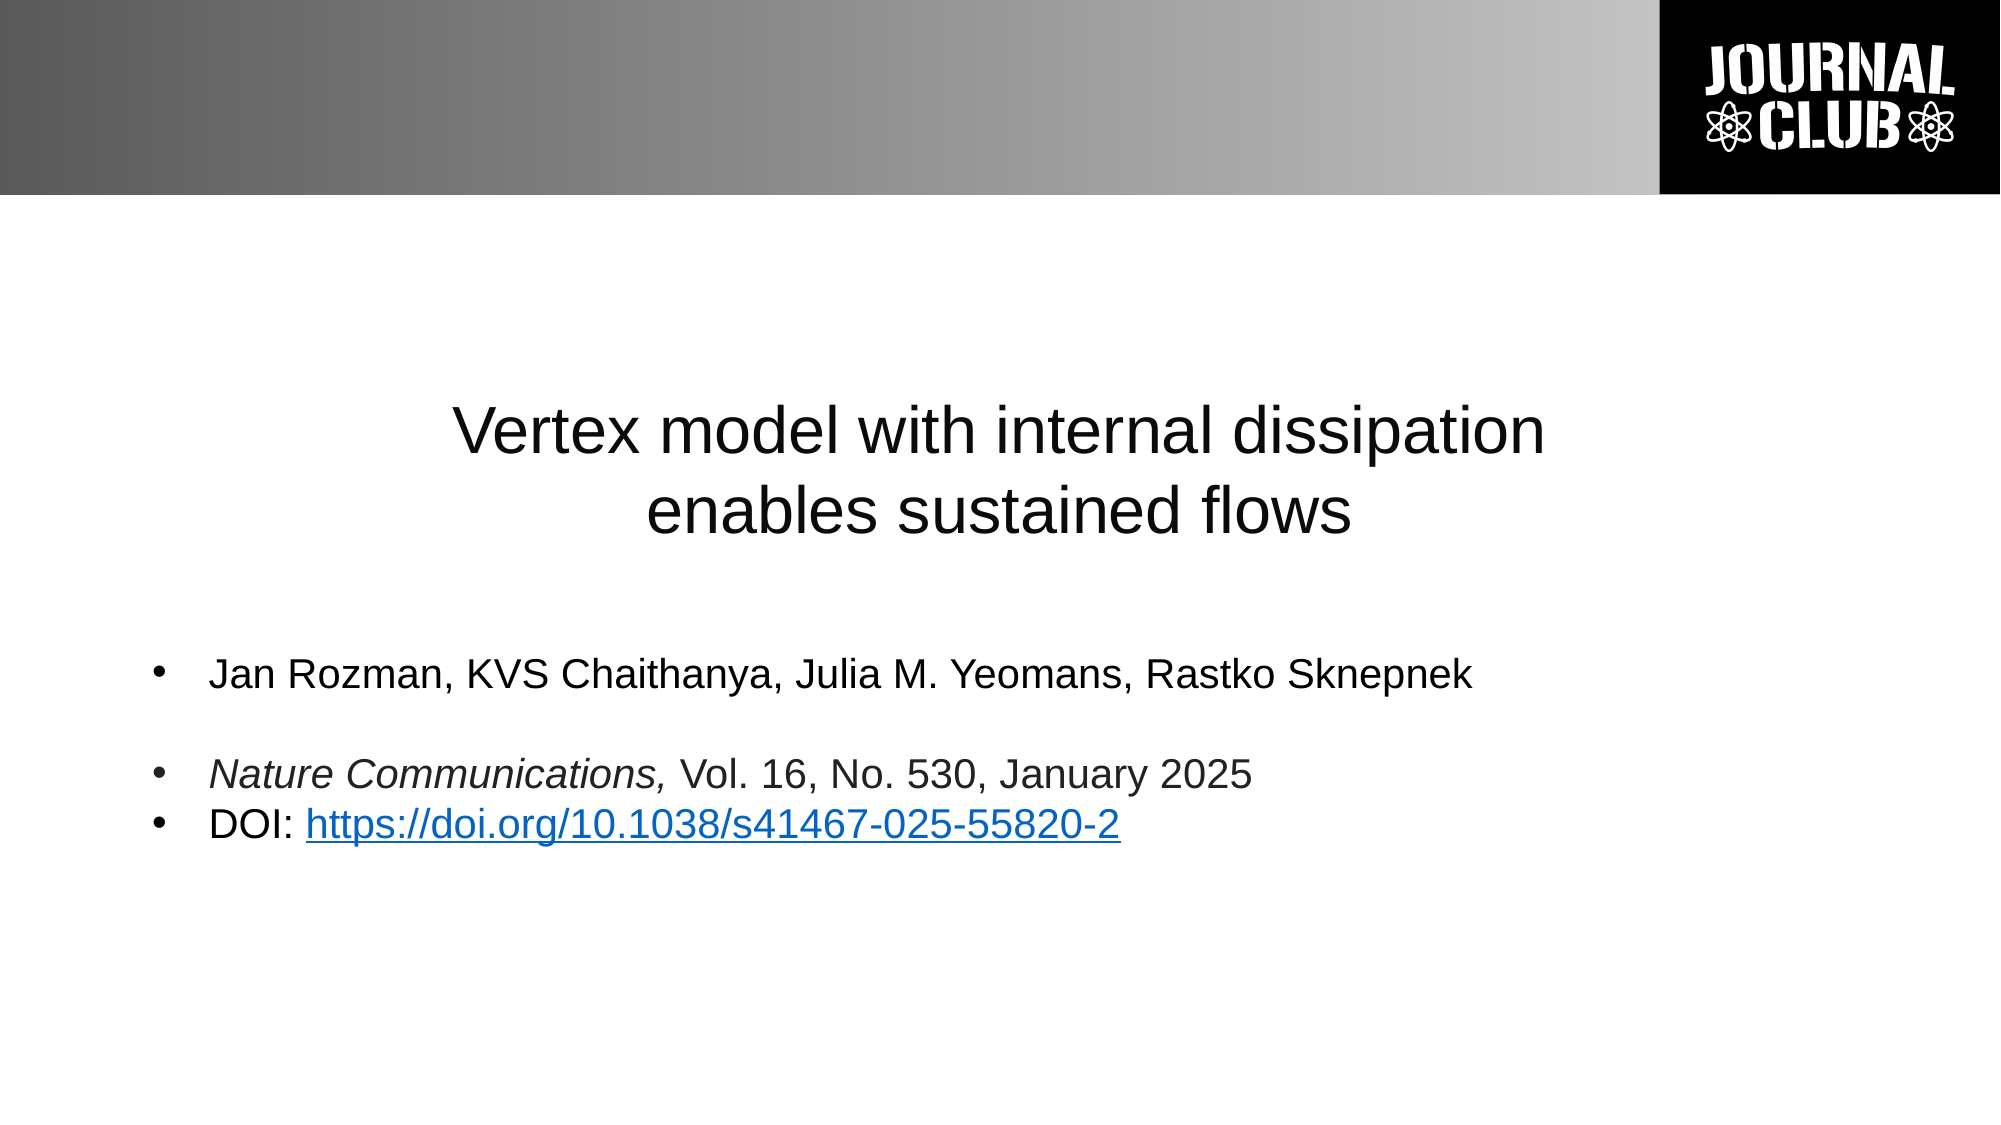

Vertex model with internal dissipation
enables sustained flows

Jan Rozman, KVS Chaithanya, Julia M. Yeomans, Rastko Sknepnek

Nature Communications, Vol. 16, No. 530, January 2025
DOI: https://doi.org/10.1038/s41467-025-55820-2